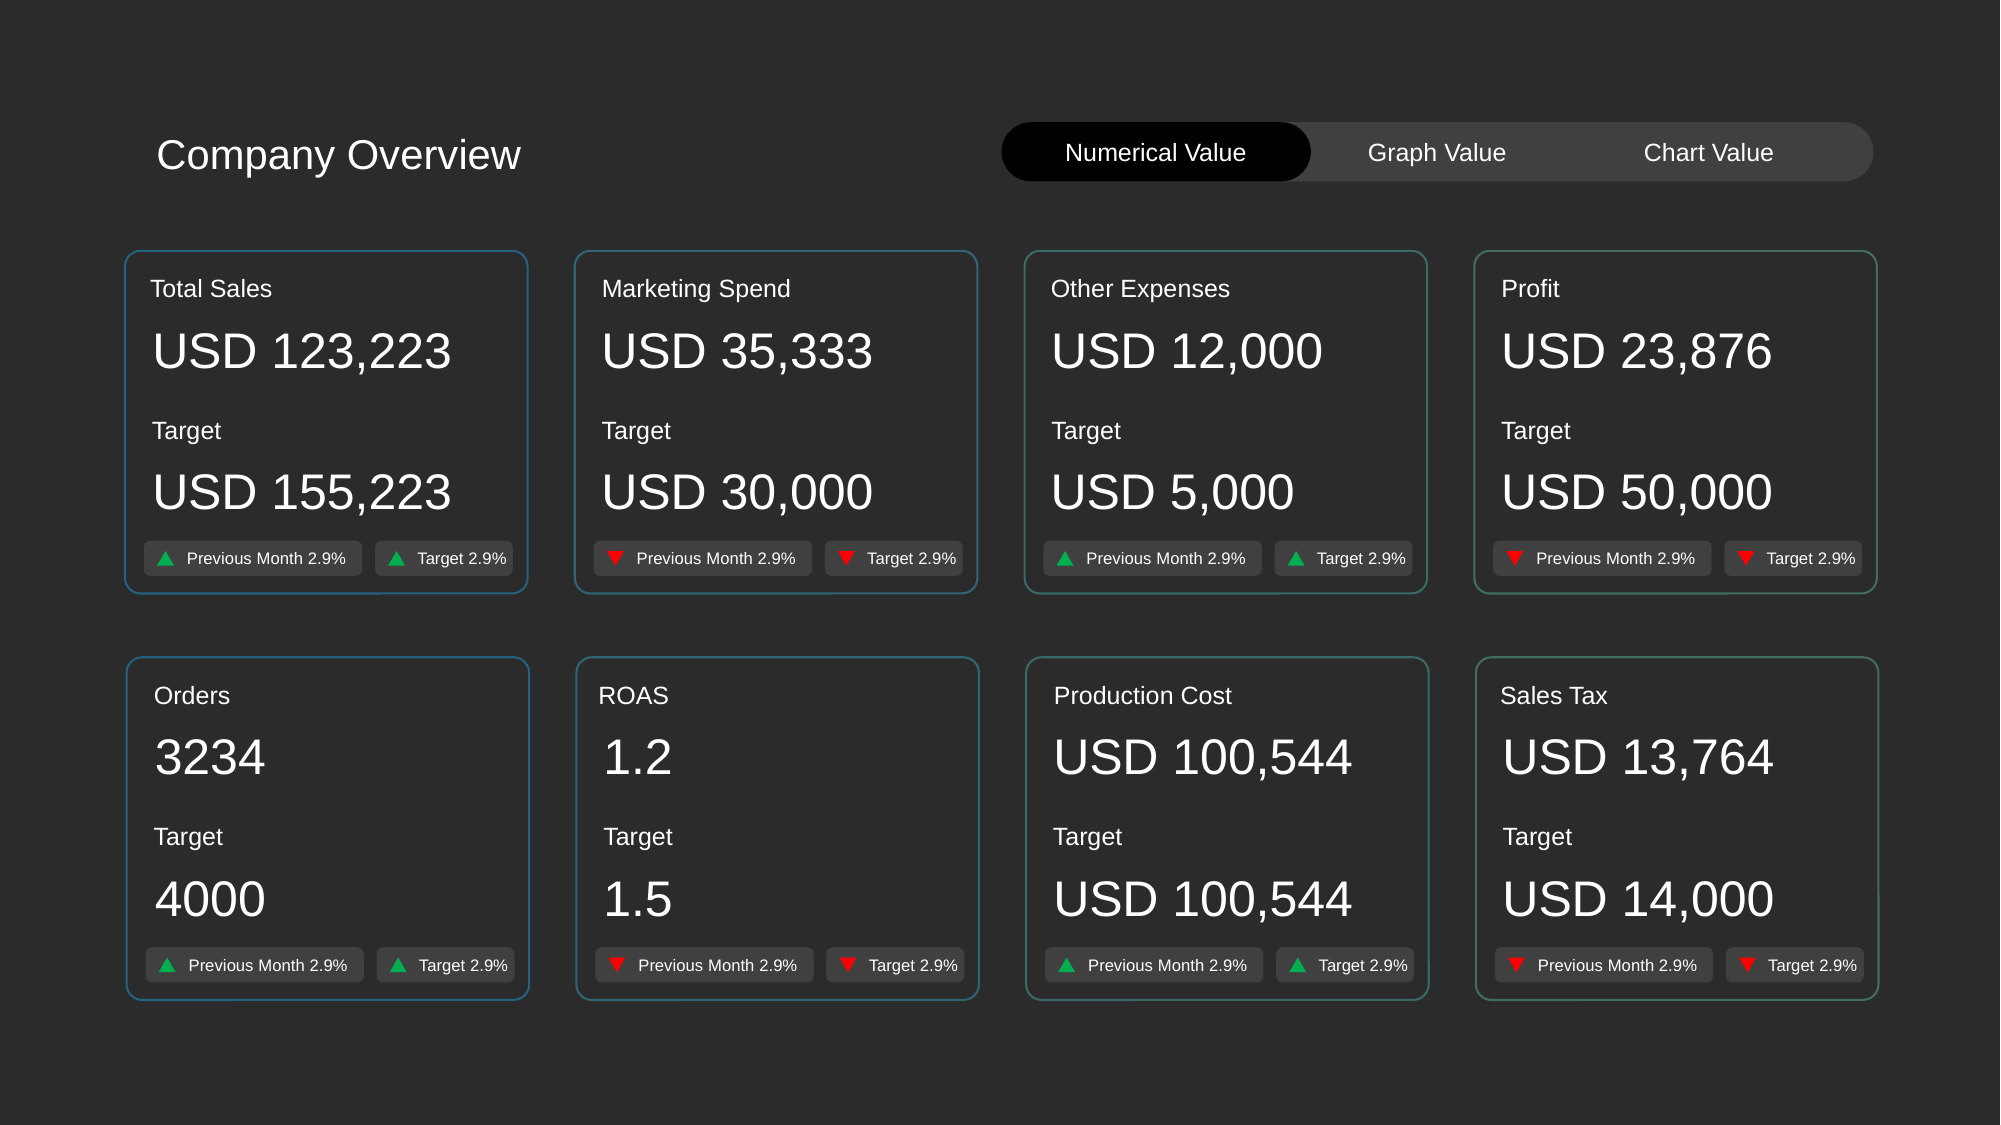

Company Overview

Numerical Value
Graph Value
Chart Value

Total Sales
Marketing Spend
Other Expenses
Profit
USD 123,223
USD 35,333
USD 12,000
USD 23,876
Target
Target
Target
Target
USD 155,223
USD 30,000
USD 5,000
USD 50,000

Previous Month 2.9%

Target 2.9%

Previous Month 2.9%

Target 2.9%

Previous Month 2.9%

Target 2.9%

Previous Month 2.9%

Target 2.9%

Orders
ROAS
Production Cost
Sales Tax
3234
1.2
USD 100,544
USD 13,764
Target
Target
Target
Target
4000
1.5
USD 100,544
USD 14,000

Previous Month 2.9%

Target 2.9%

Previous Month 2.9%

Target 2.9%

Previous Month 2.9%

Target 2.9%

Previous Month 2.9%

Target 2.9%